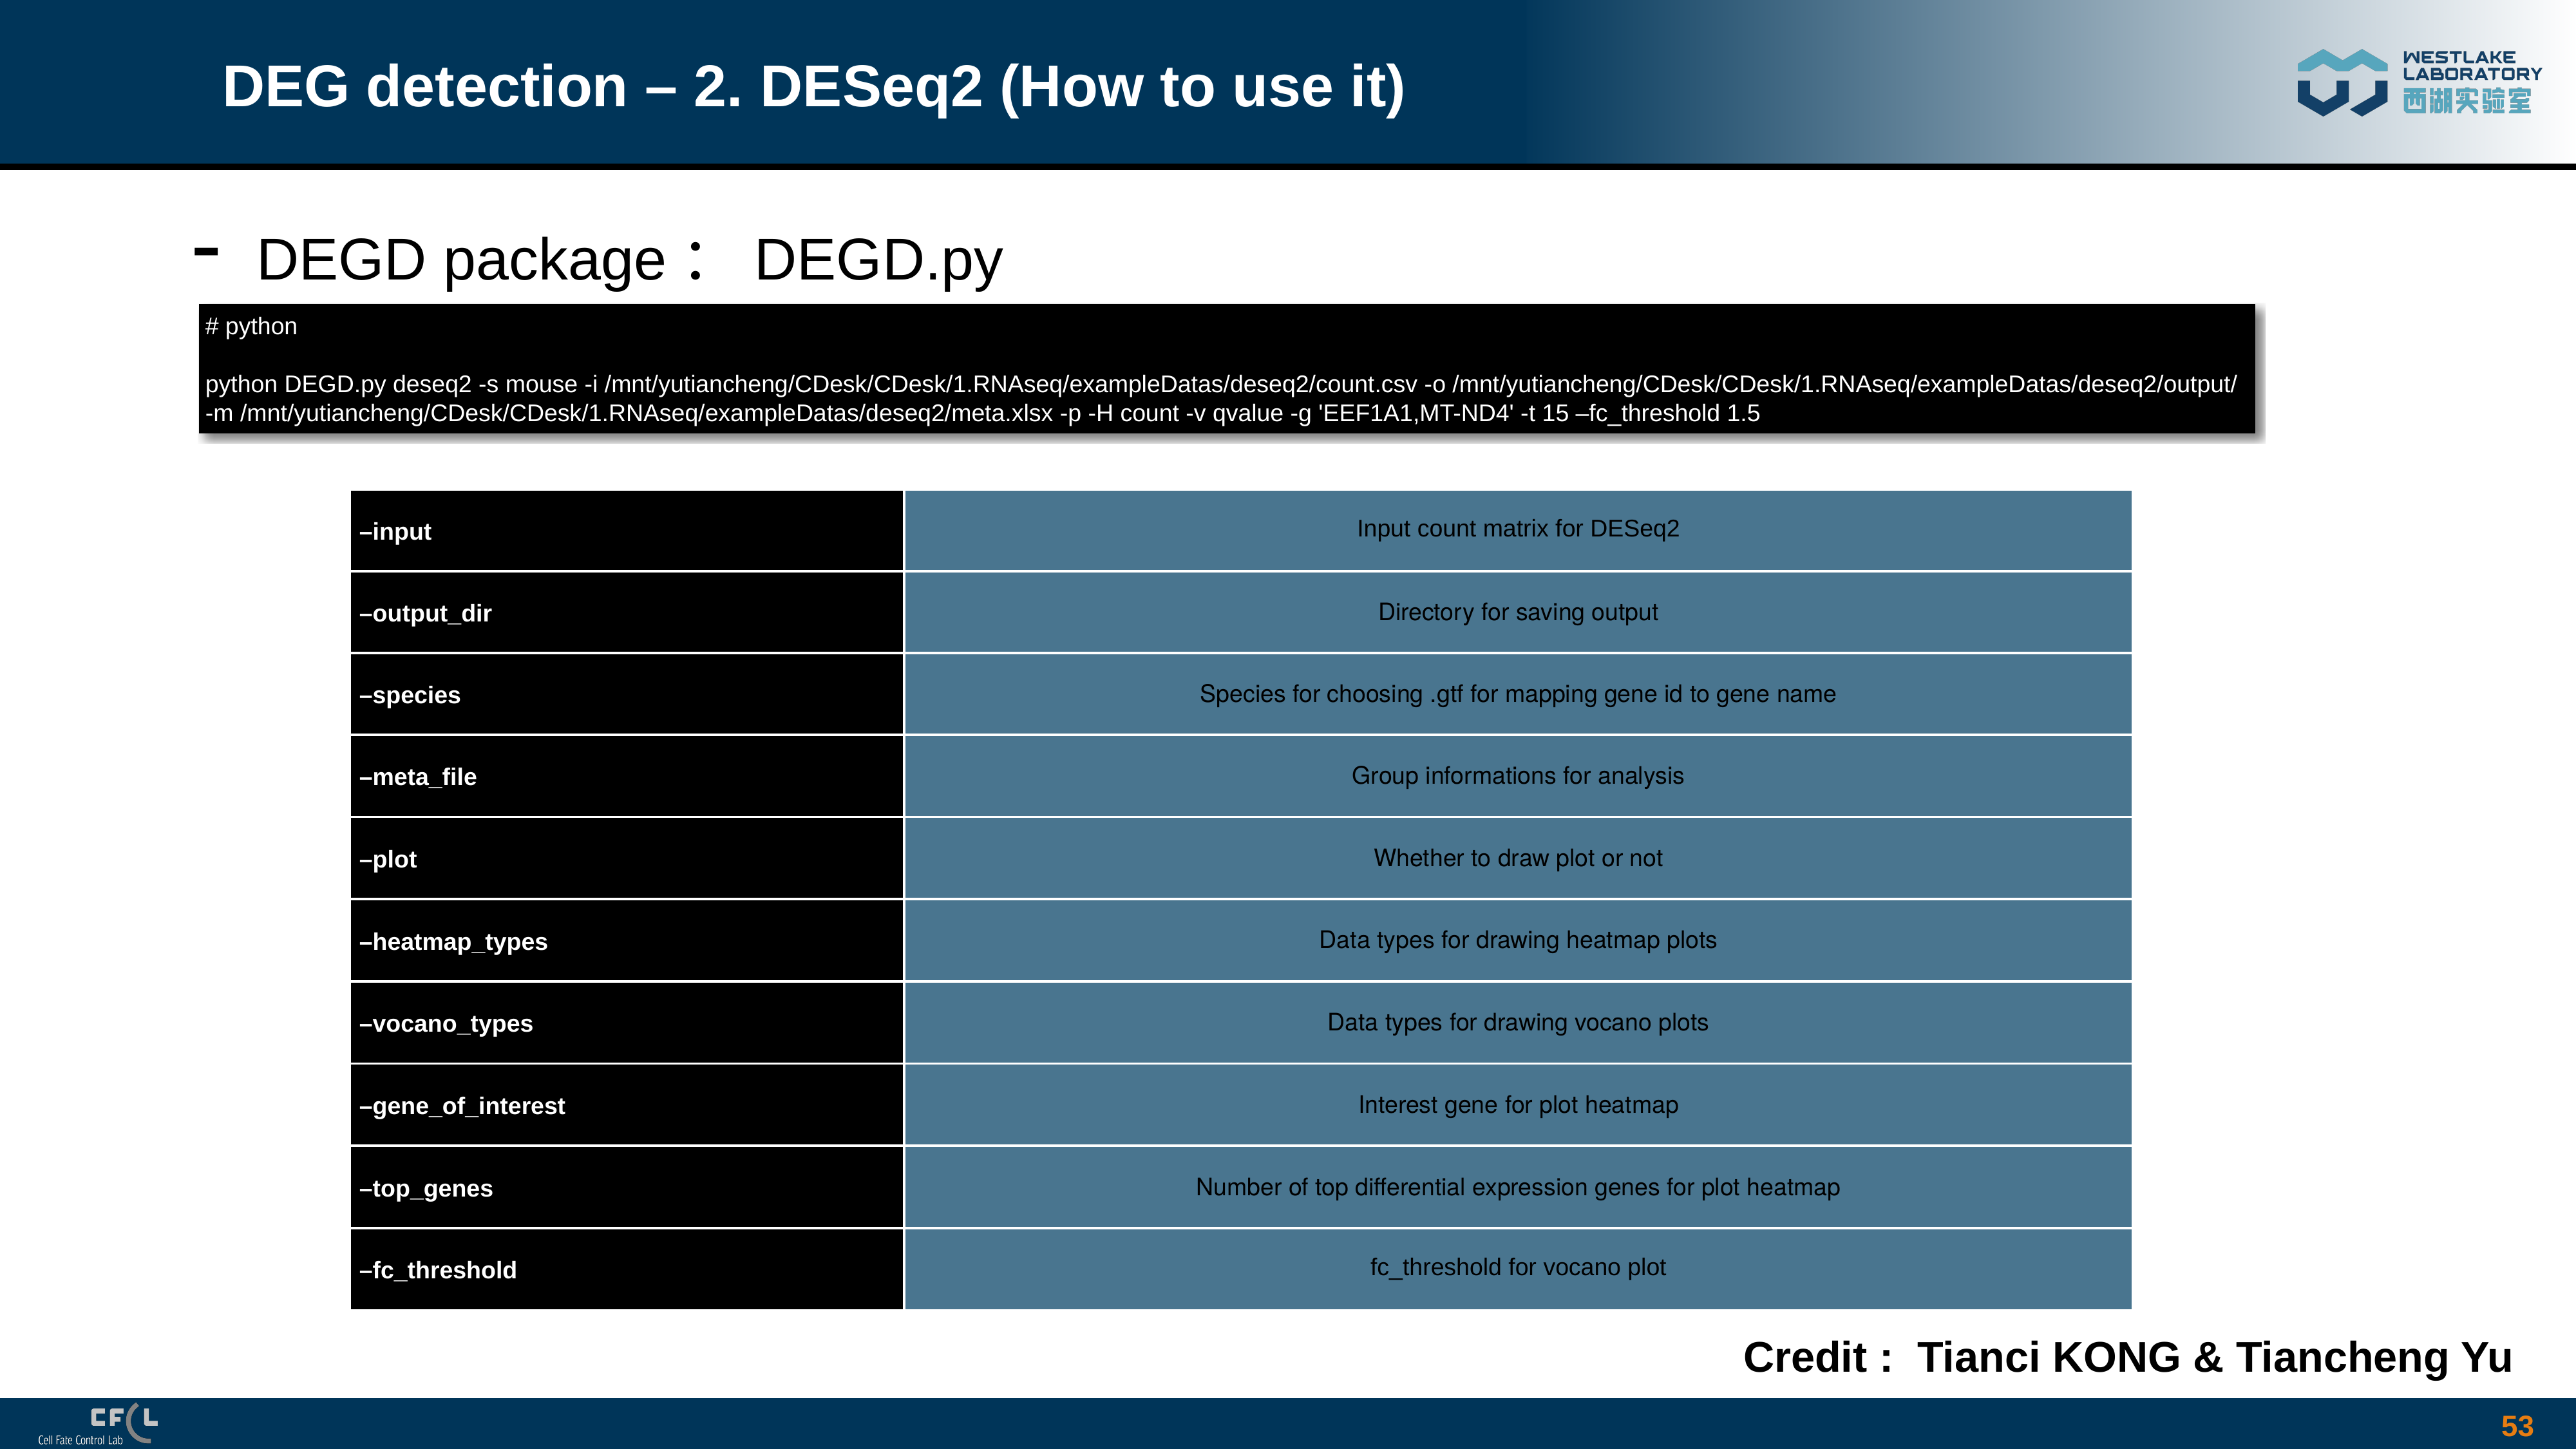

# DEG detection – 2. DESeq2 (How to use it)
DEGD package：DEGD.py

# python

python DEGD.py deseq2 -s mouse -i /mnt/yutiancheng/CDesk/CDesk/1.RNAseq/exampleDatas/deseq2/count.csv -o /mnt/yutiancheng/CDesk/CDesk/1.RNAseq/exampleDatas/deseq2/output/ -m /mnt/yutiancheng/CDesk/CDesk/1.RNAseq/exampleDatas/deseq2/meta.xlsx -p -H count -v qvalue -g 'EEF1A1,MT-ND4' -t 15 –fc_threshold 1.5
| –input | Input count matrix for DESeq2 |
| --- | --- |
| –output\_dir | Directory for saving output |
| –species | Species for choosing .gtf for mapping gene id to gene name |
| –meta\_file | Group informations for analysis |
| –plot | Whether to draw plot or not |
| –heatmap\_types | Data types for drawing heatmap plots |
| –vocano\_types | Data types for drawing vocano plots |
| –gene\_of\_interest | Interest gene for plot heatmap |
| –top\_genes | Number of top differential expression genes for plot heatmap |
| –fc\_threshold | fc\_threshold for vocano plot |
Credit :  Tianci KONG & Tiancheng Yu
53